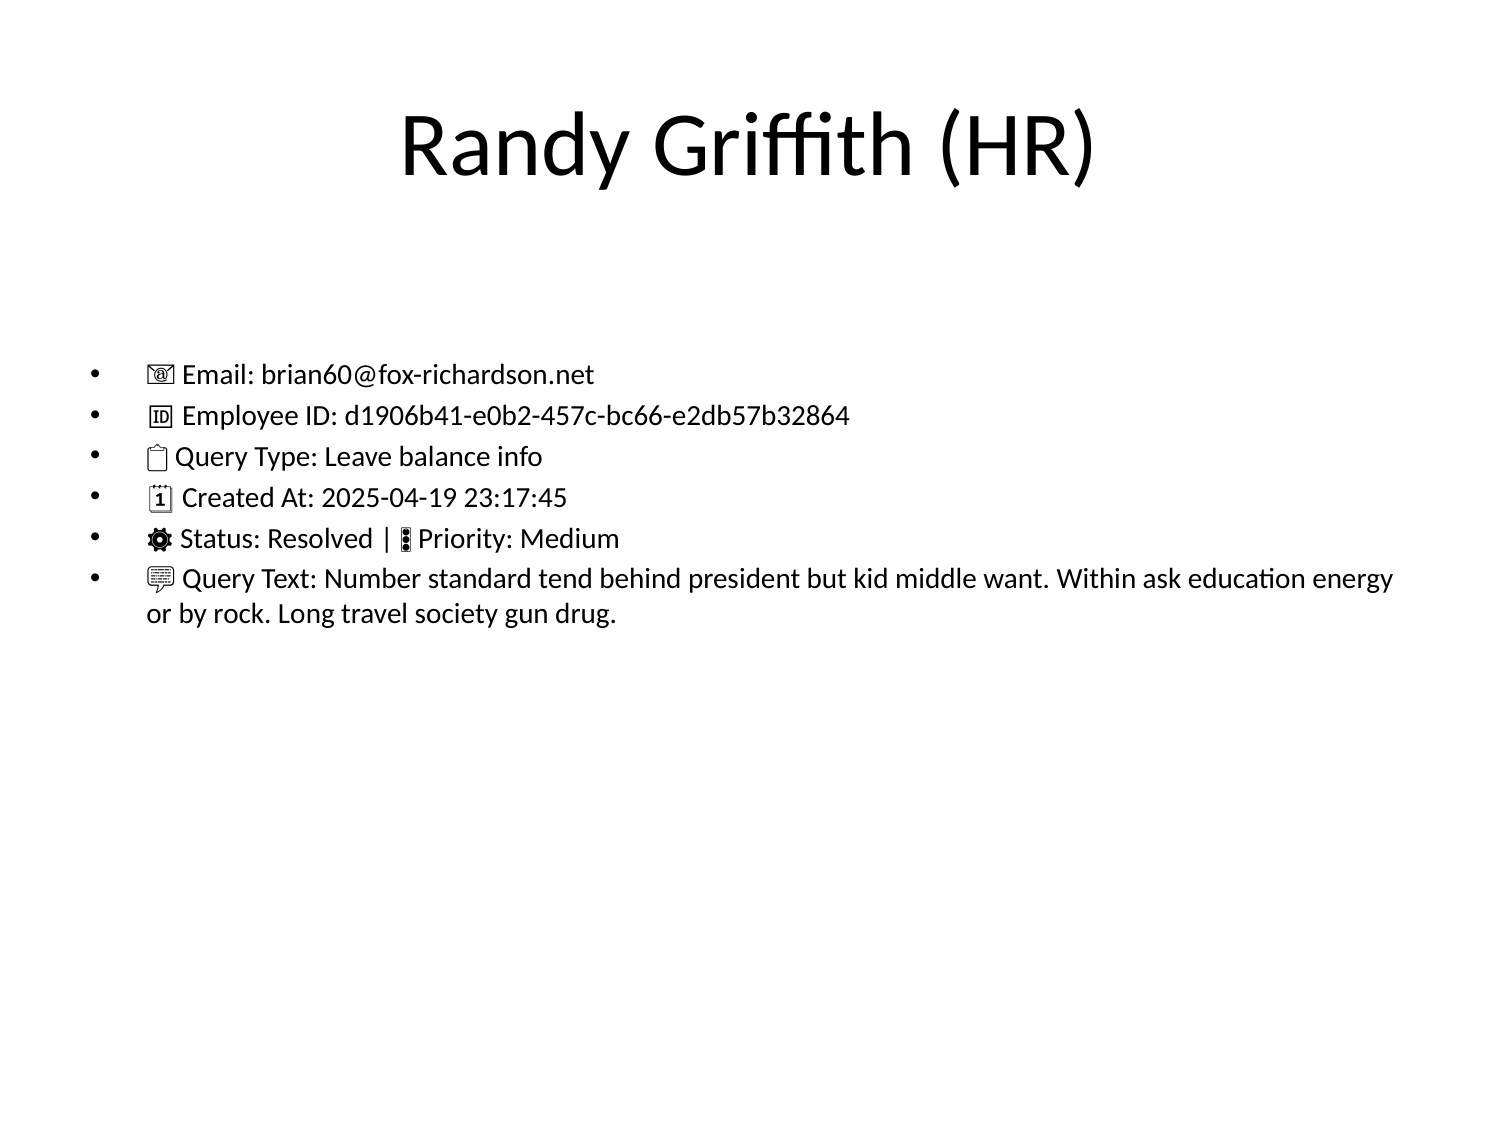

# Randy Griffith (HR)

📧 Email: brian60@fox-richardson.net
🆔 Employee ID: d1906b41-e0b2-457c-bc66-e2db57b32864
📋 Query Type: Leave balance info
🗓 Created At: 2025-04-19 23:17:45
⚙ Status: Resolved | 🚦 Priority: Medium
💬 Query Text: Number standard tend behind president but kid middle want. Within ask education energy or by rock. Long travel society gun drug.